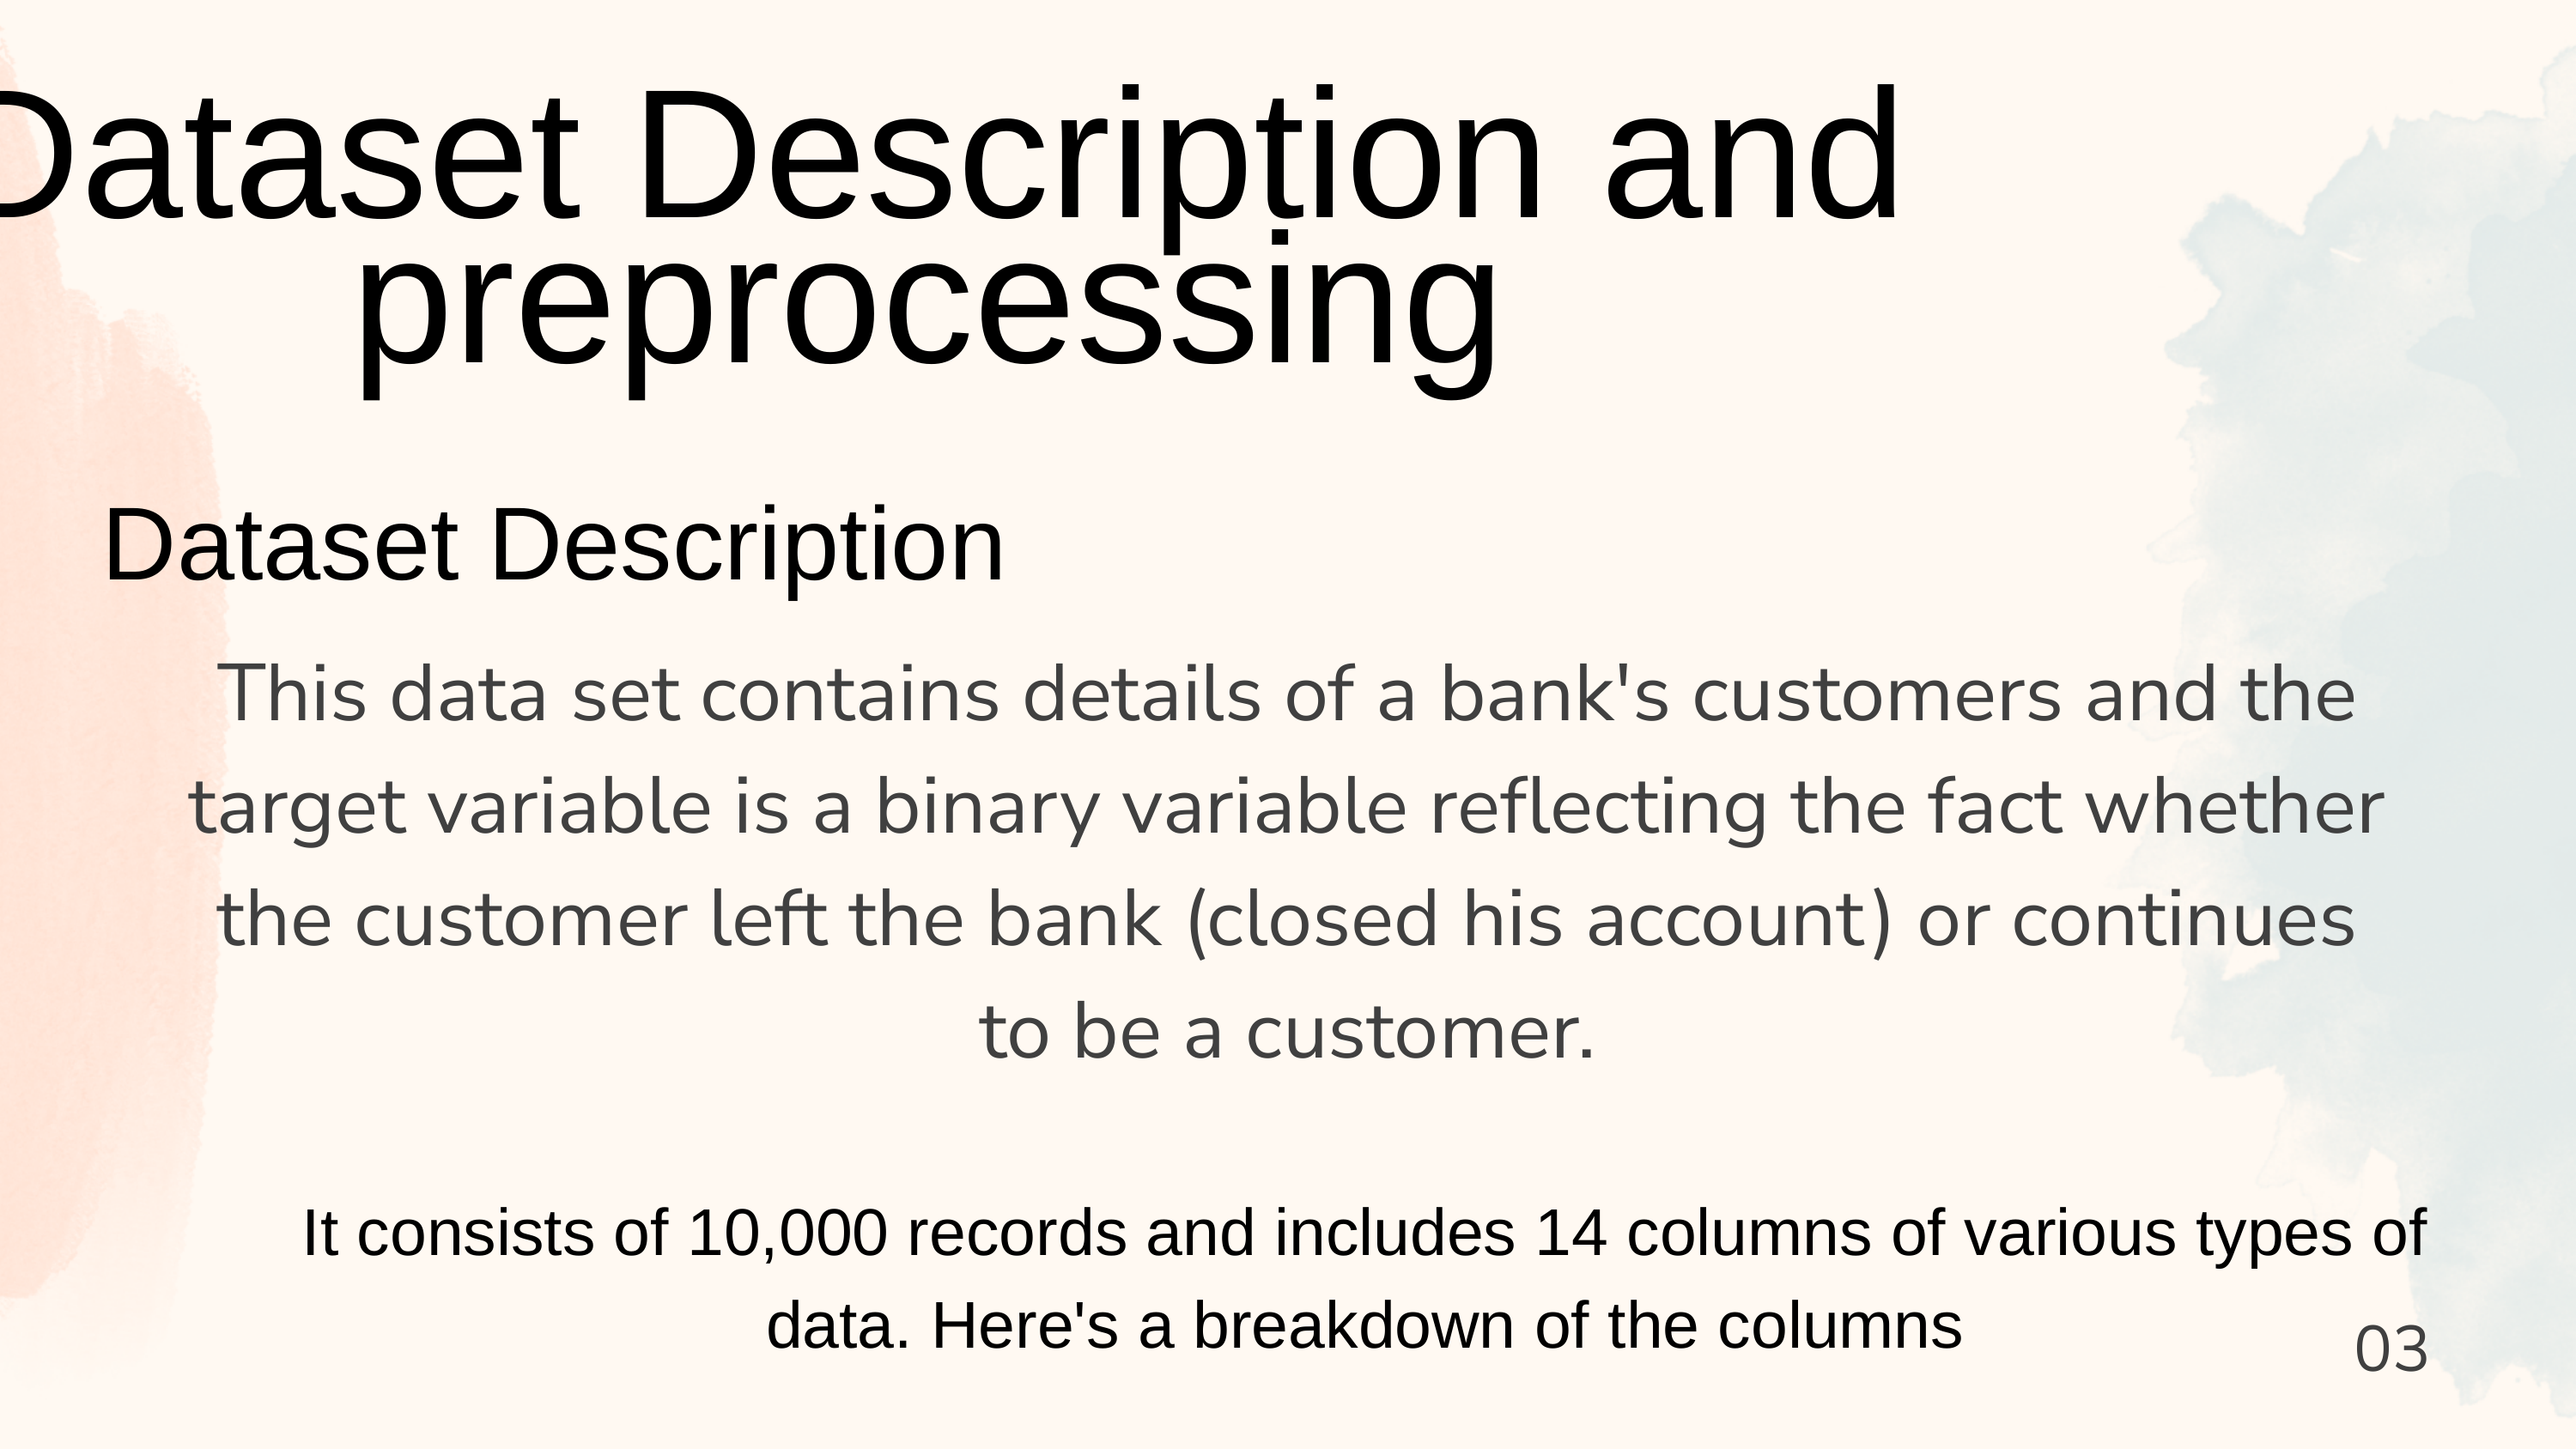

Dataset Description and preprocessing
Dataset Description
This data set contains details of a bank's customers and the target variable is a binary variable reflecting the fact whether the customer left the bank (closed his account) or continues to be a customer.

It consists of 10,000 records and includes 14 columns of various types of data. Here's a breakdown of the columns
03